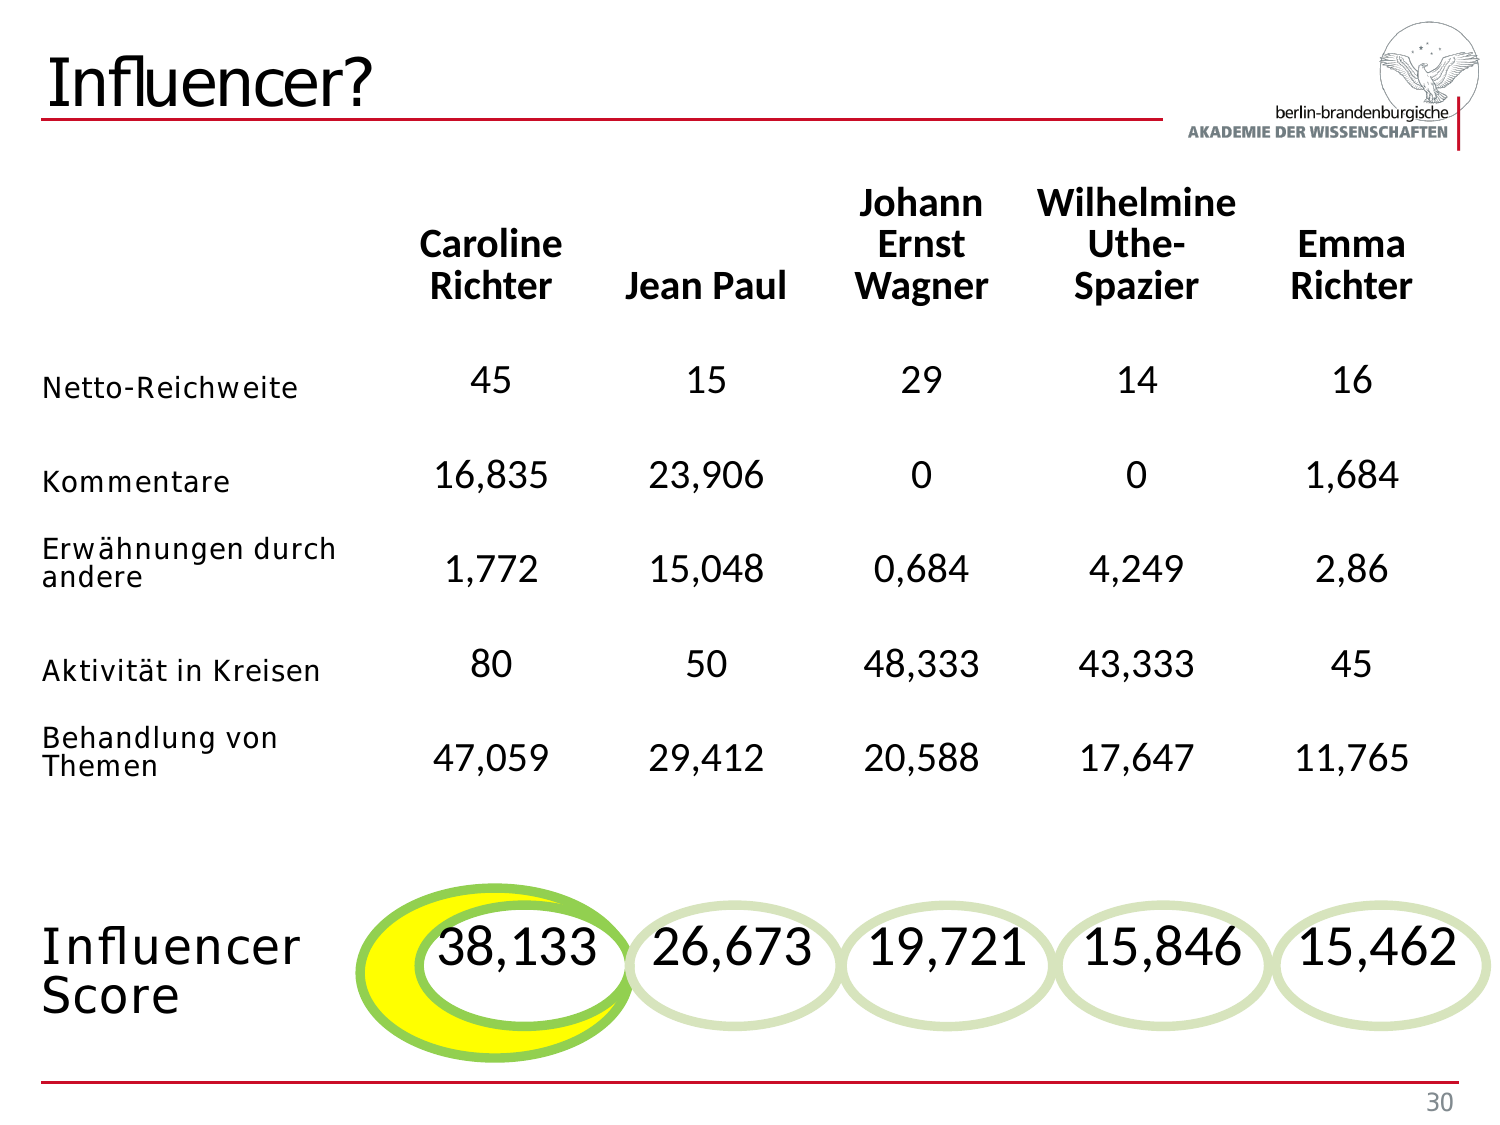

# Influencer?
|  | Caroline Richter | Jean Paul | Johann Ernst Wagner | Wilhelmine Uthe-Spazier | Emma Richter |
| --- | --- | --- | --- | --- | --- |
| Netto-Reichweite | 45 | 15 | 29 | 14 | 16 |
| Kommentare | 16,835 | 23,906 | 0 | 0 | 1,684 |
| Erwähnungen durch andere | 1,772 | 15,048 | 0,684 | 4,249 | 2,86 |
| Aktivität in Kreisen | 80 | 50 | 48,333 | 43,333 | 45 |
| Behandlung von Themen | 47,059 | 29,412 | 20,588 | 17,647 | 11,765 |
|  |  |  |  |  |  |
| Influencer Score | 38,133 | 26,673 | 19,721 | 15,846 | 15,462 |

30